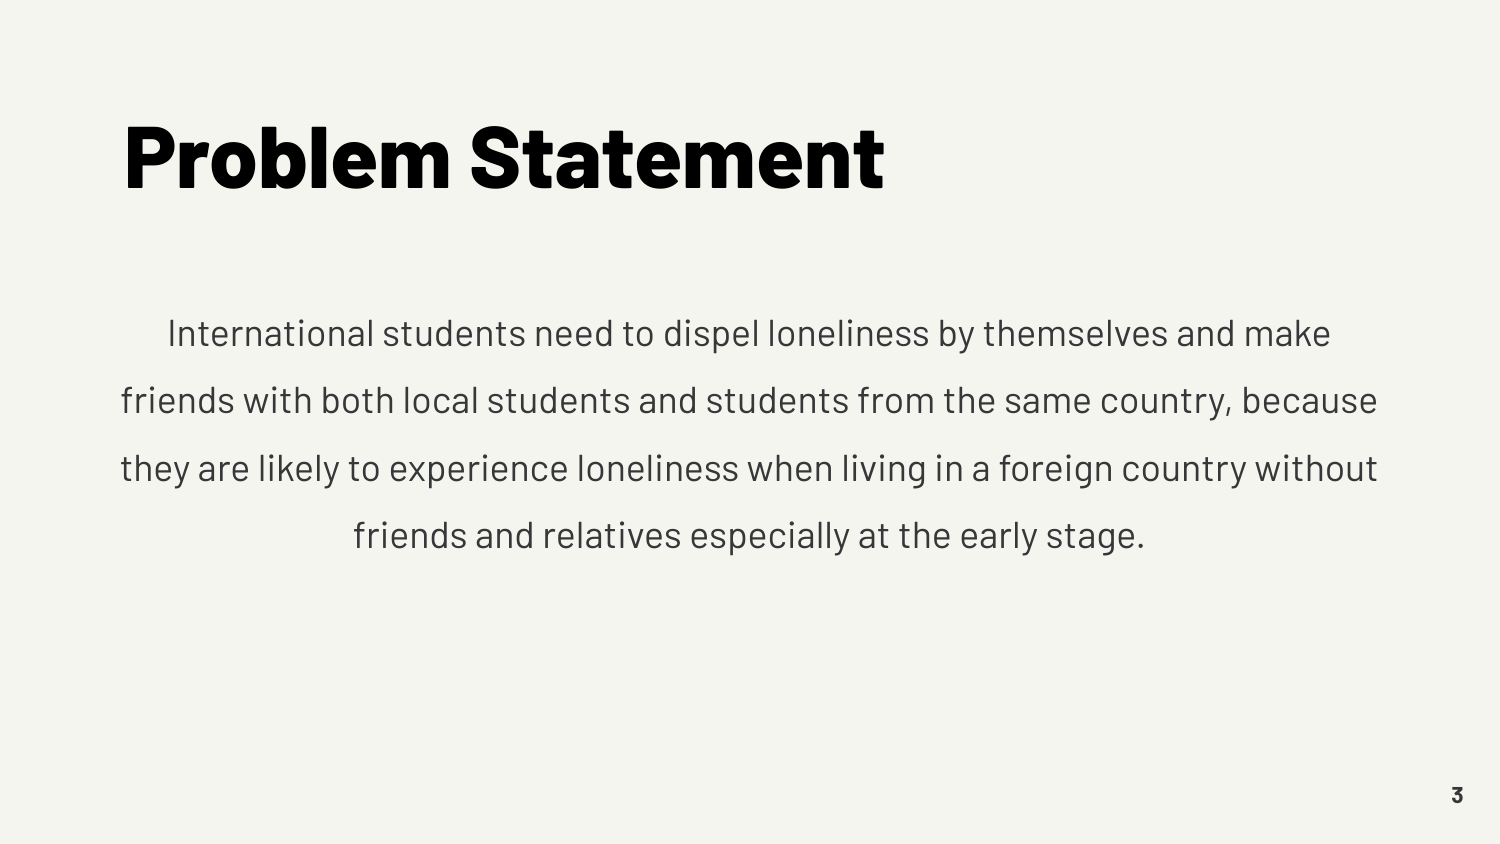

Problem Statement
International students need to dispel loneliness by themselves and make friends with both local students and students from the same country, because they are likely to experience loneliness when living in a foreign country without friends and relatives especially at the early stage.
3